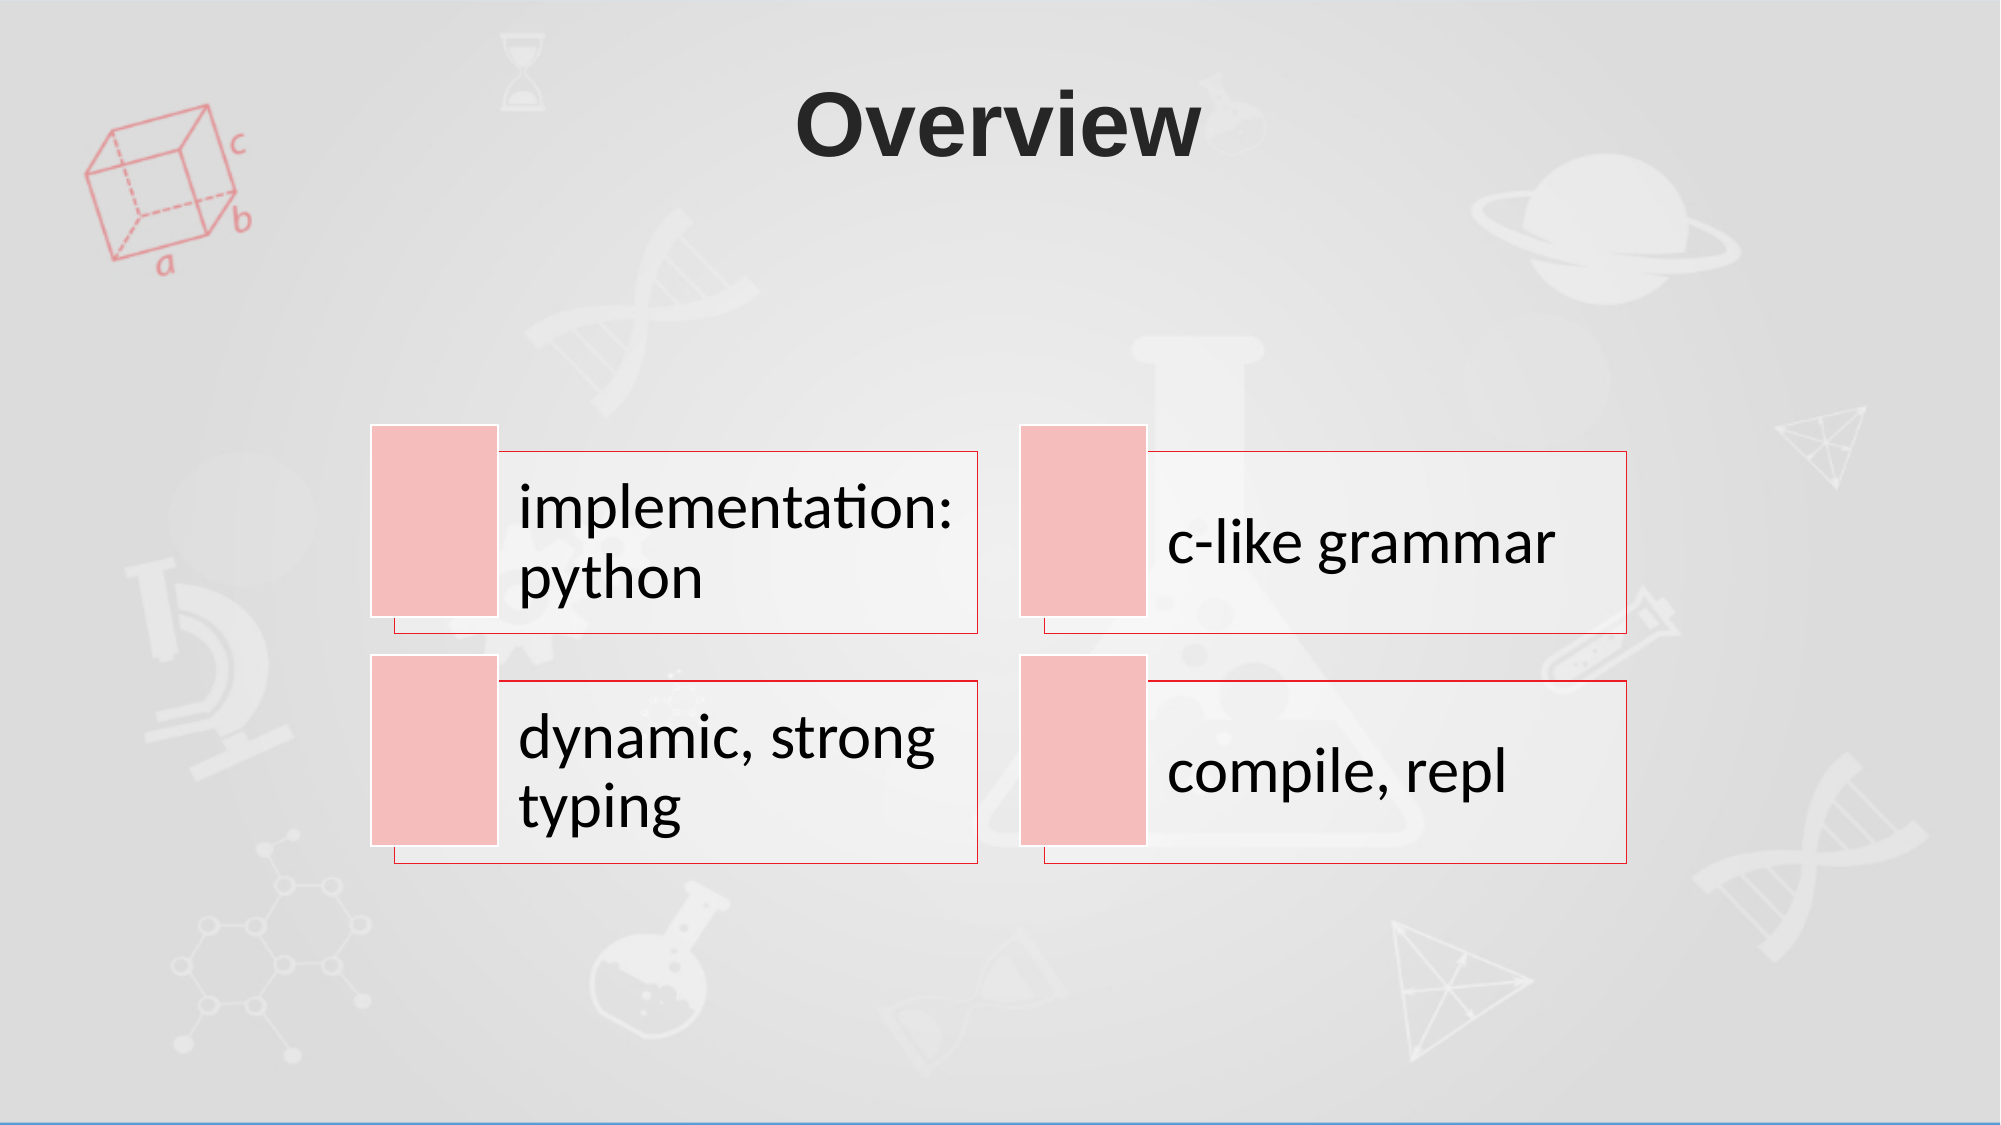

# Overview
implementation:
python
c-like grammar
dynamic, strong
typing
compile, repl